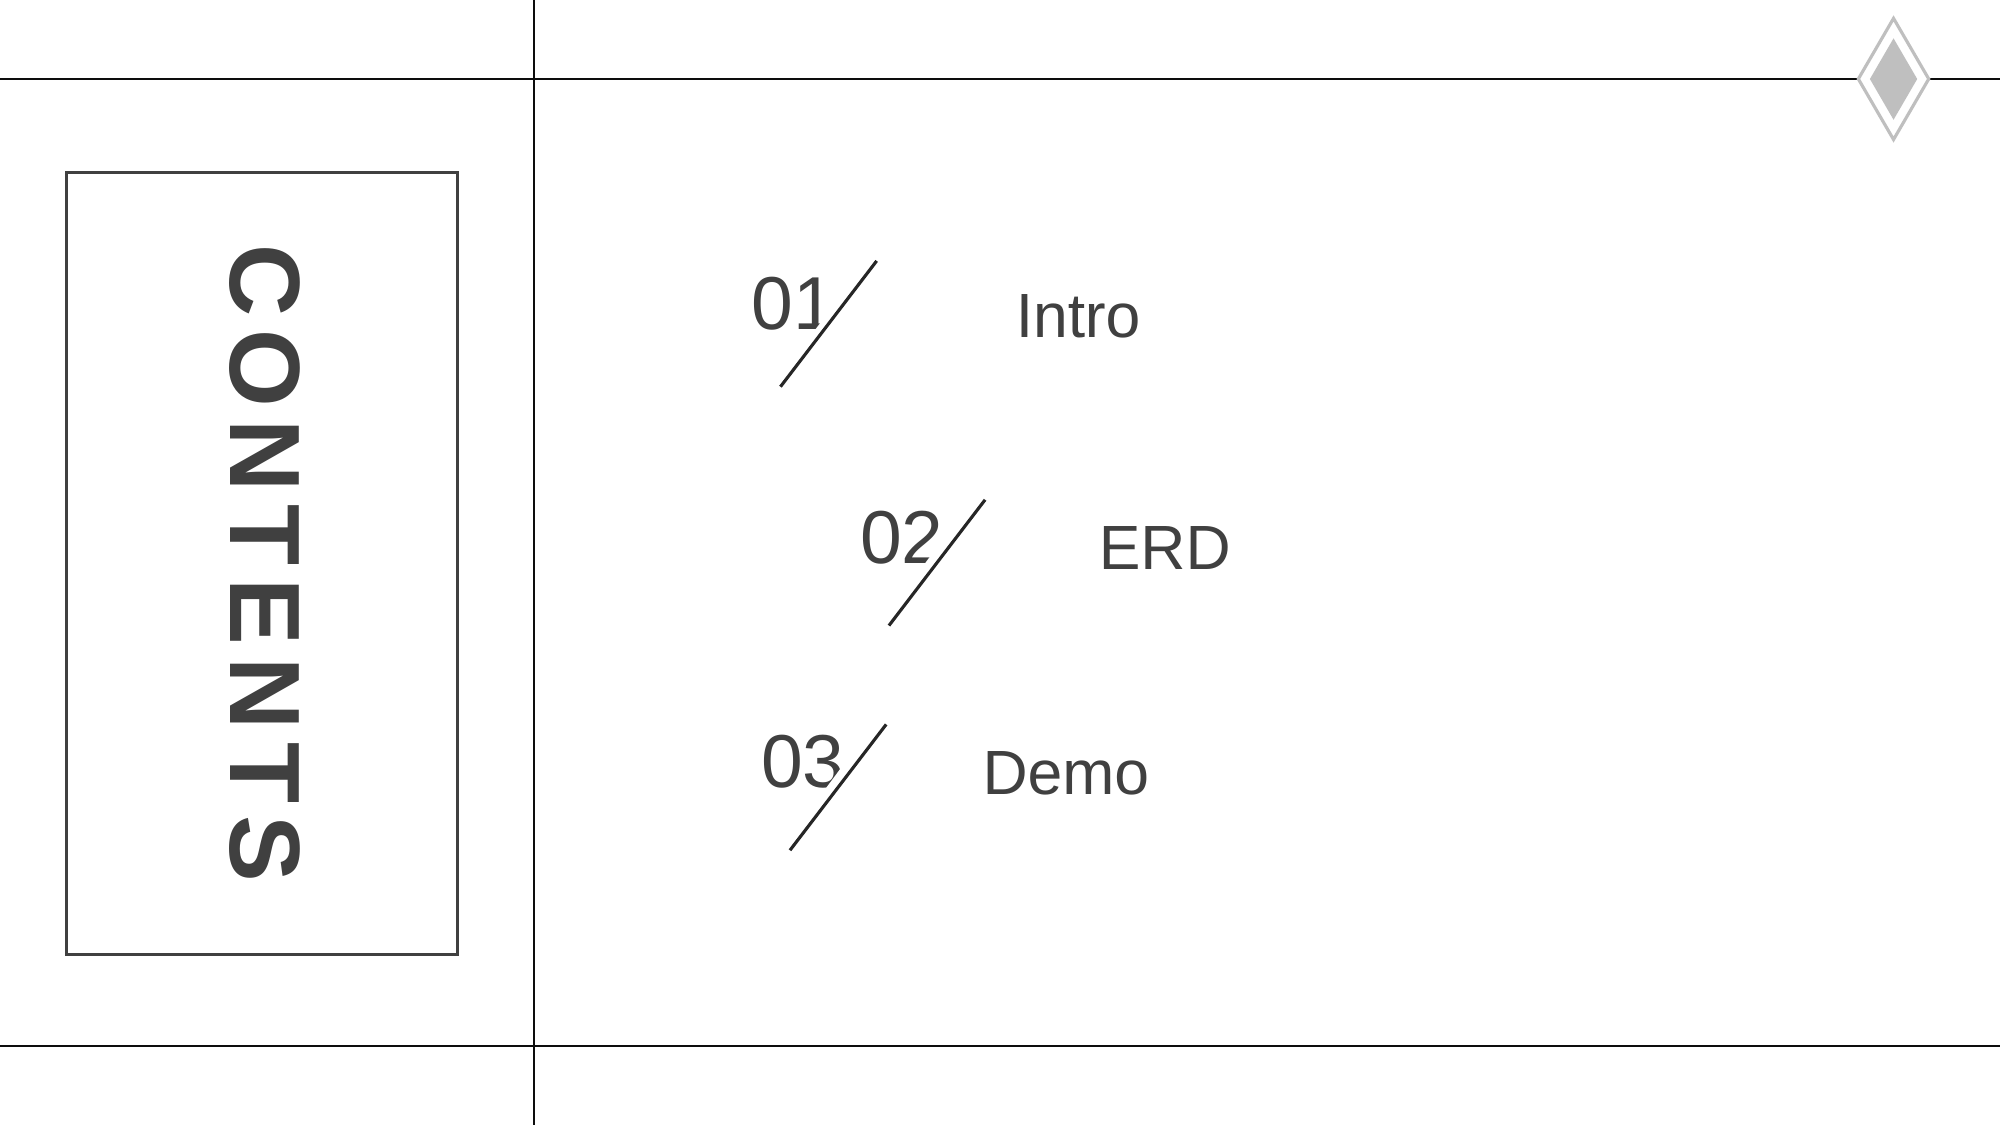

CONTENTS

01
Intro

02
ERD

03
Demo